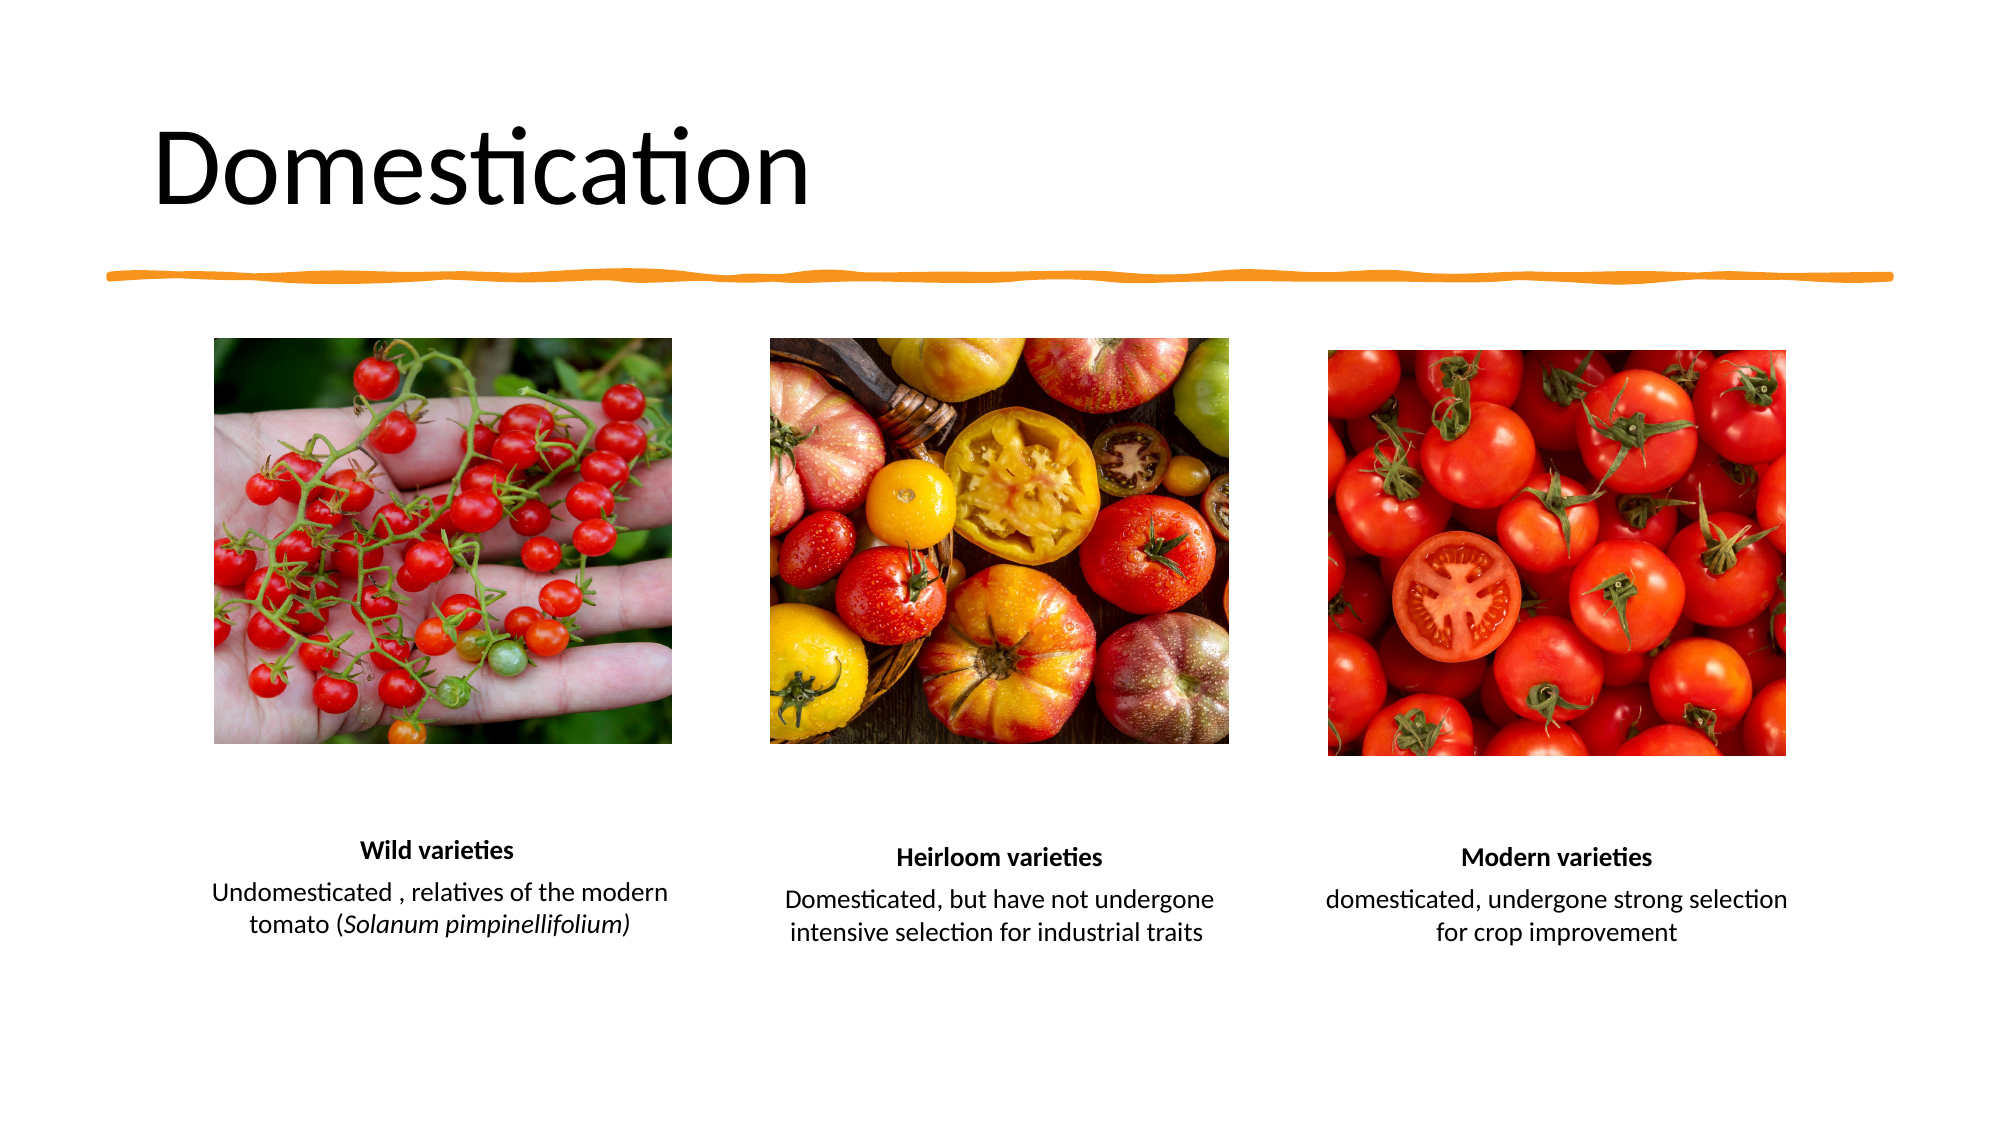

# Domestication

Wild varieties
Undomesticated , relatives of the modern tomato (Solanum pimpinellifolium)
Heirloom varieties
Domesticated, but have not undergone intensive selection for industrial traits
Modern varieties
domesticated, undergone strong selection for crop improvement